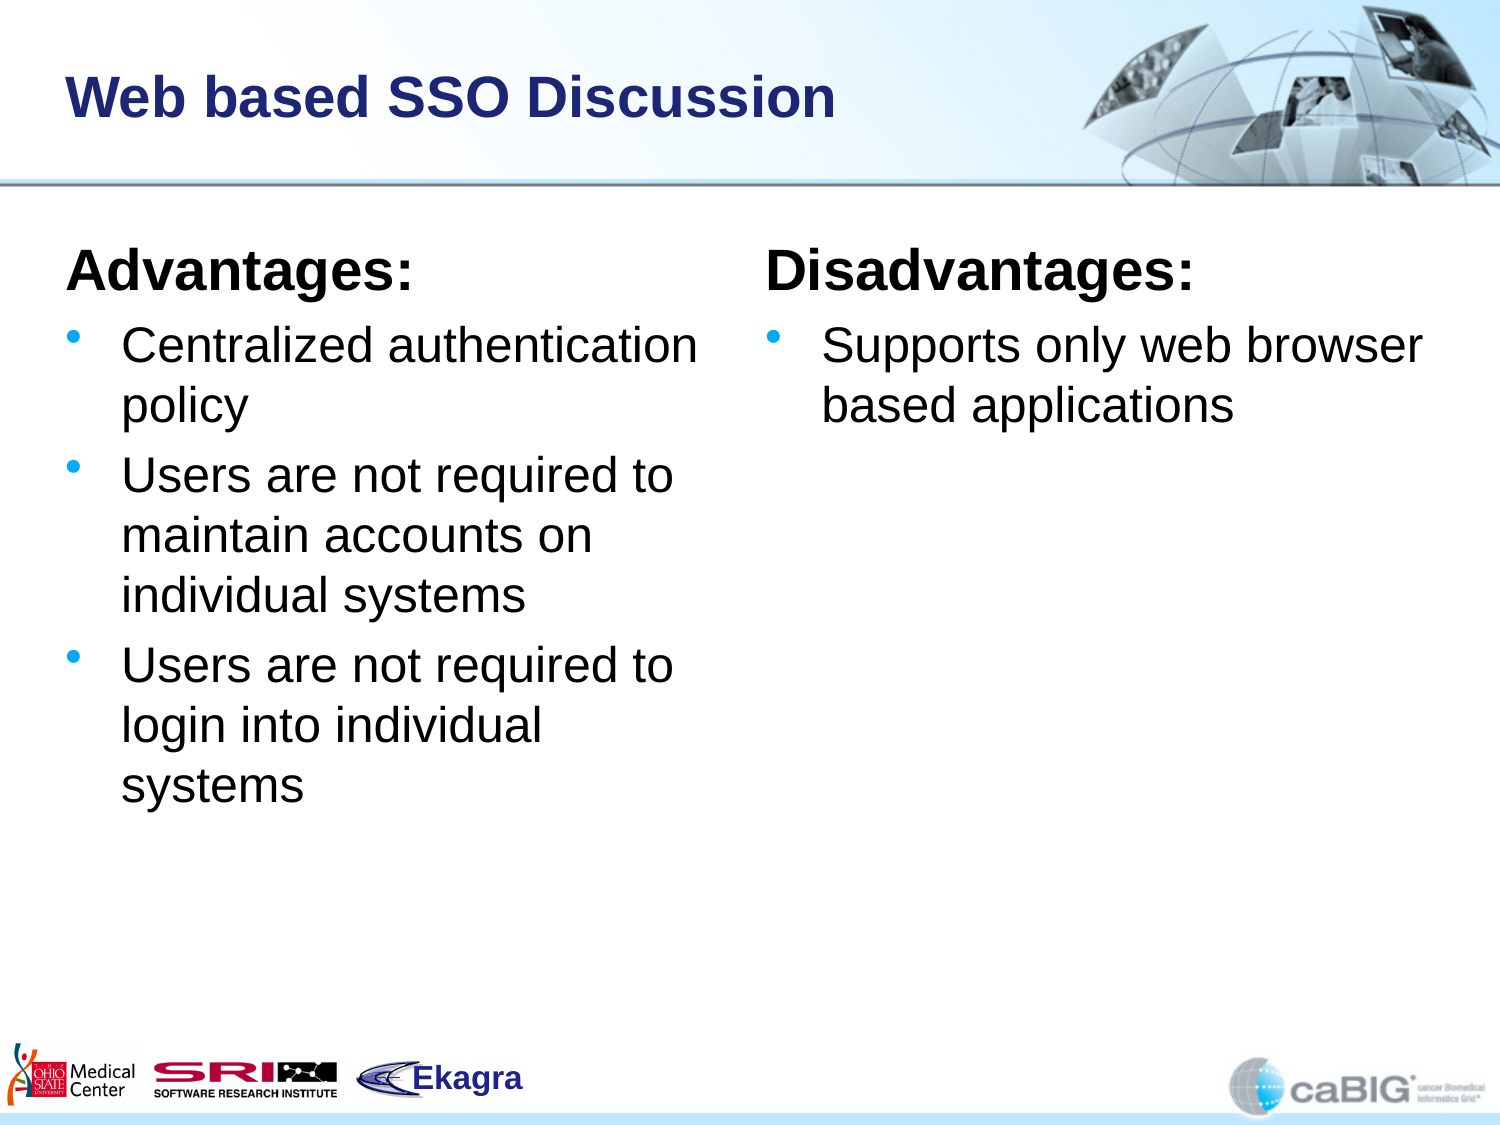

# Web based SSO Discussion
Advantages:
Centralized authentication policy
Users are not required to maintain accounts on individual systems
Users are not required to login into individual systems
Disadvantages:
Supports only web browser based applications